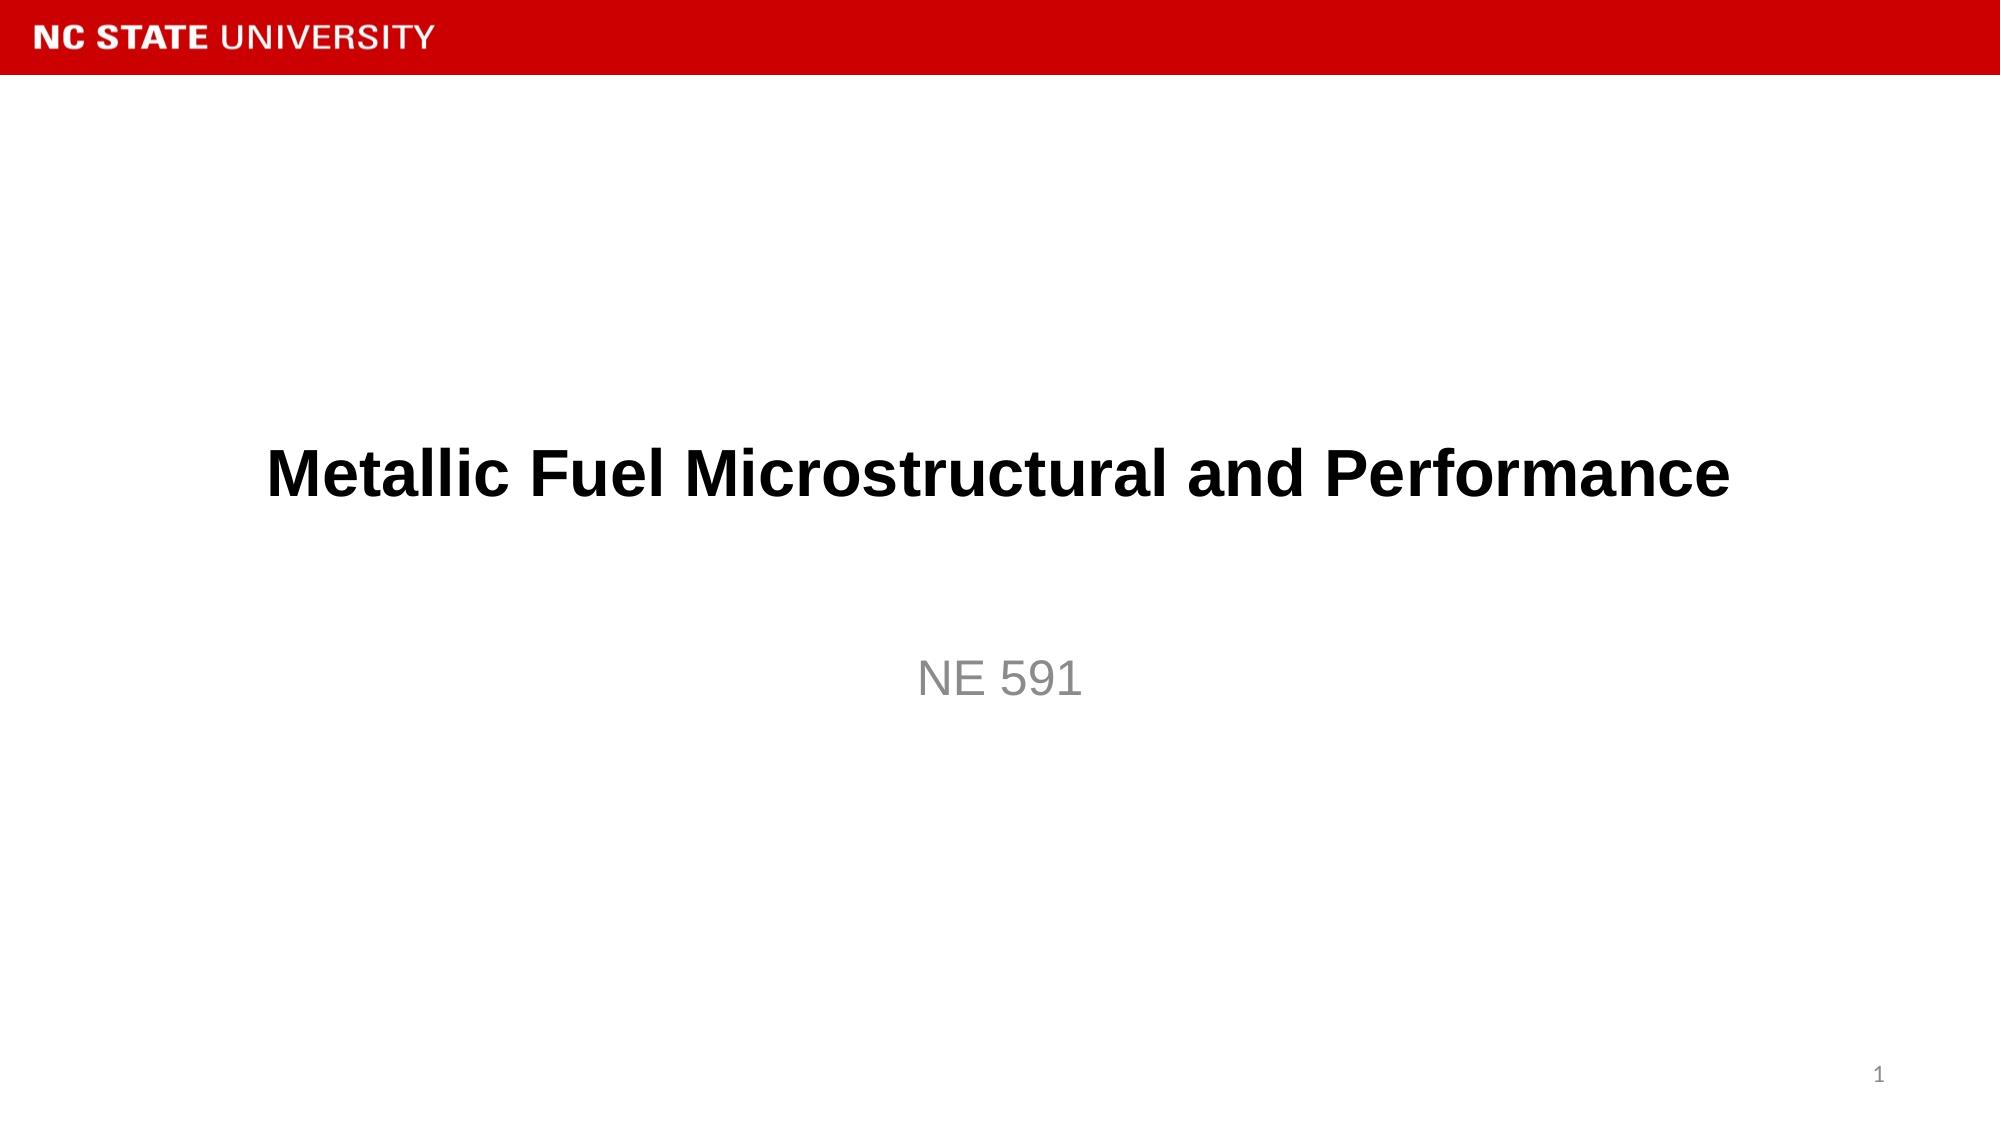

# Metallic Fuel Microstructural and Performance
NE 591
1